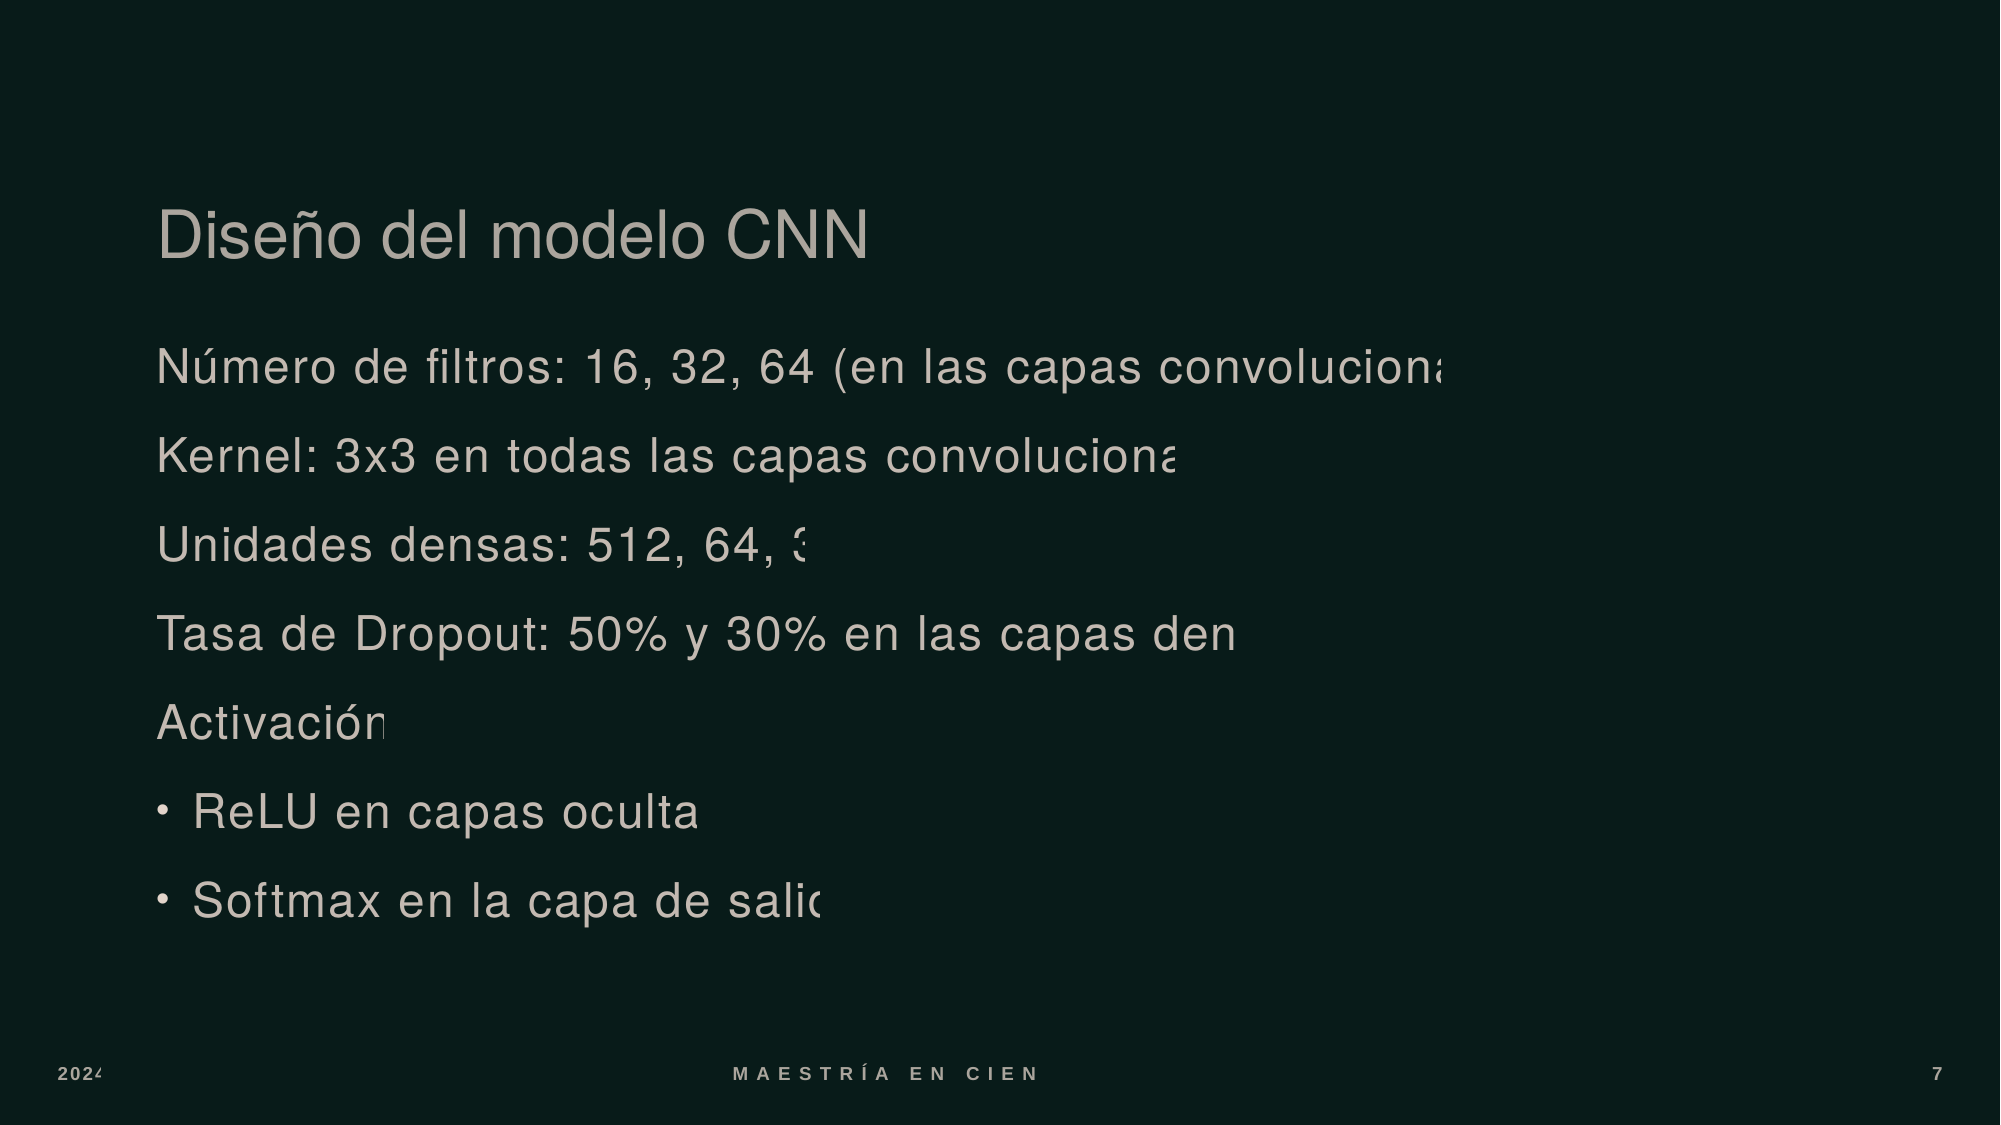

Diseño del modelo CNN
Número de filtros: 16, 32, 64 (en las capas convolucionales).
Kernel: 3x3 en todas las capas convolucionales.
Unidades densas: 512, 64, 32.
Tasa de Dropout: 50% y 30% en las capas densas.
Activación:
ReLU en capas ocultas.
Softmax en la capa de salida.

2024
Maestría en Ciencia de Datos
7